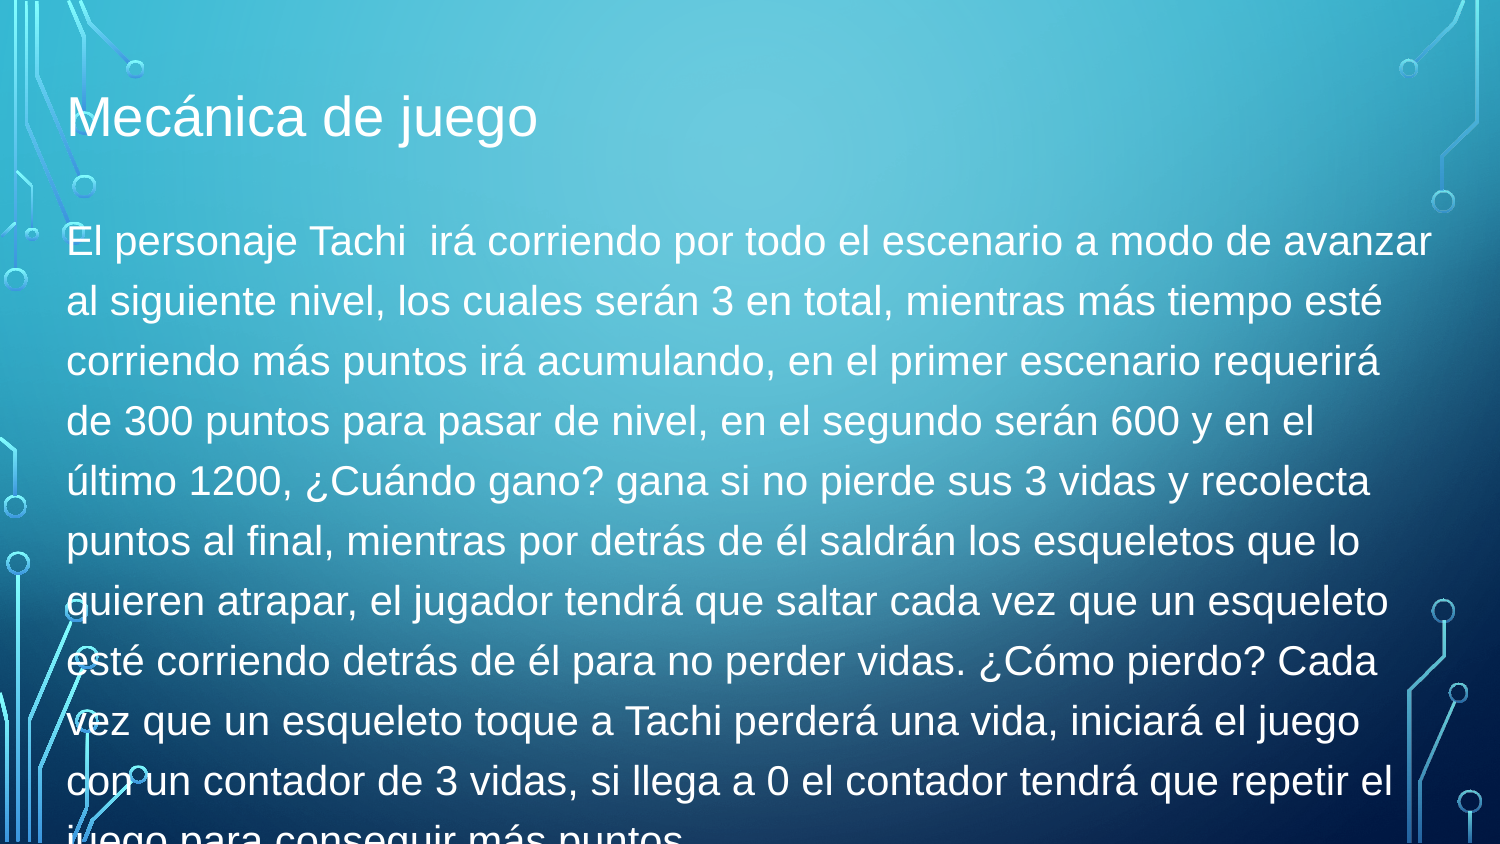

# Mecánica de juego
El personaje Tachi  irá corriendo por todo el escenario a modo de avanzar al siguiente nivel, los cuales serán 3 en total, mientras más tiempo esté corriendo más puntos irá acumulando, en el primer escenario requerirá de 300 puntos para pasar de nivel, en el segundo serán 600 y en el último 1200, ¿Cuándo gano? gana si no pierde sus 3 vidas y recolecta puntos al final, mientras por detrás de él saldrán los esqueletos que lo quieren atrapar, el jugador tendrá que saltar cada vez que un esqueleto esté corriendo detrás de él para no perder vidas. ¿Cómo pierdo? Cada vez que un esqueleto toque a Tachi perderá una vida, iniciará el juego con un contador de 3 vidas, si llega a 0 el contador tendrá que repetir el juego para conseguir más puntos.